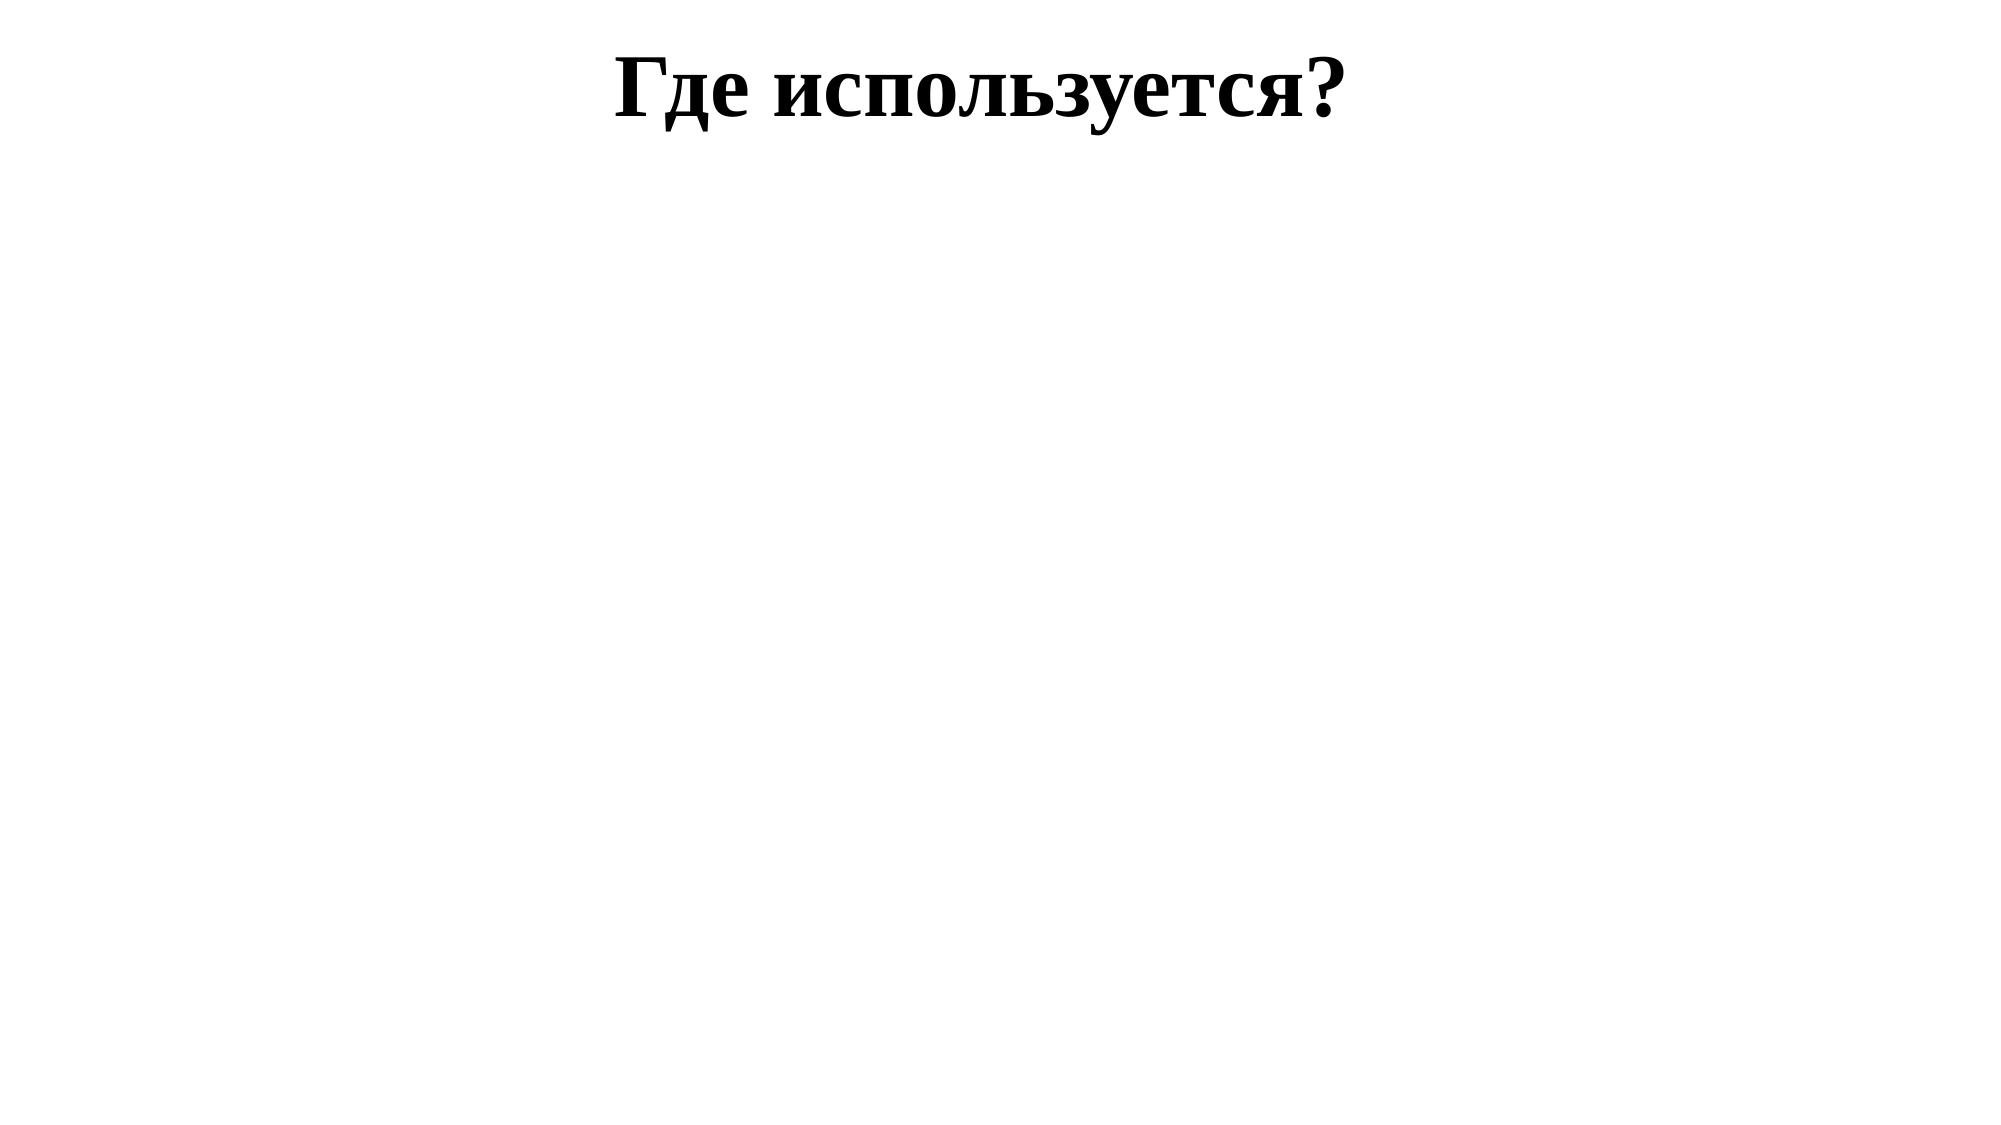

Где используется?
1. Веб-разработка
Spotify и Amazon используют Python для анализа данных и создания рекомендаций.

2. Программы
3. Мобильные приложения
4. Игры
Walt Disney использует Python как скриптовый язык для анимации.

5. Встроенные системы.
YouTube и Instagram целиком написаны на Python.
6. Создание различных скриптов.
В «Сбербанке» (в нынешнее время «Сбер») для управления банкоматами.